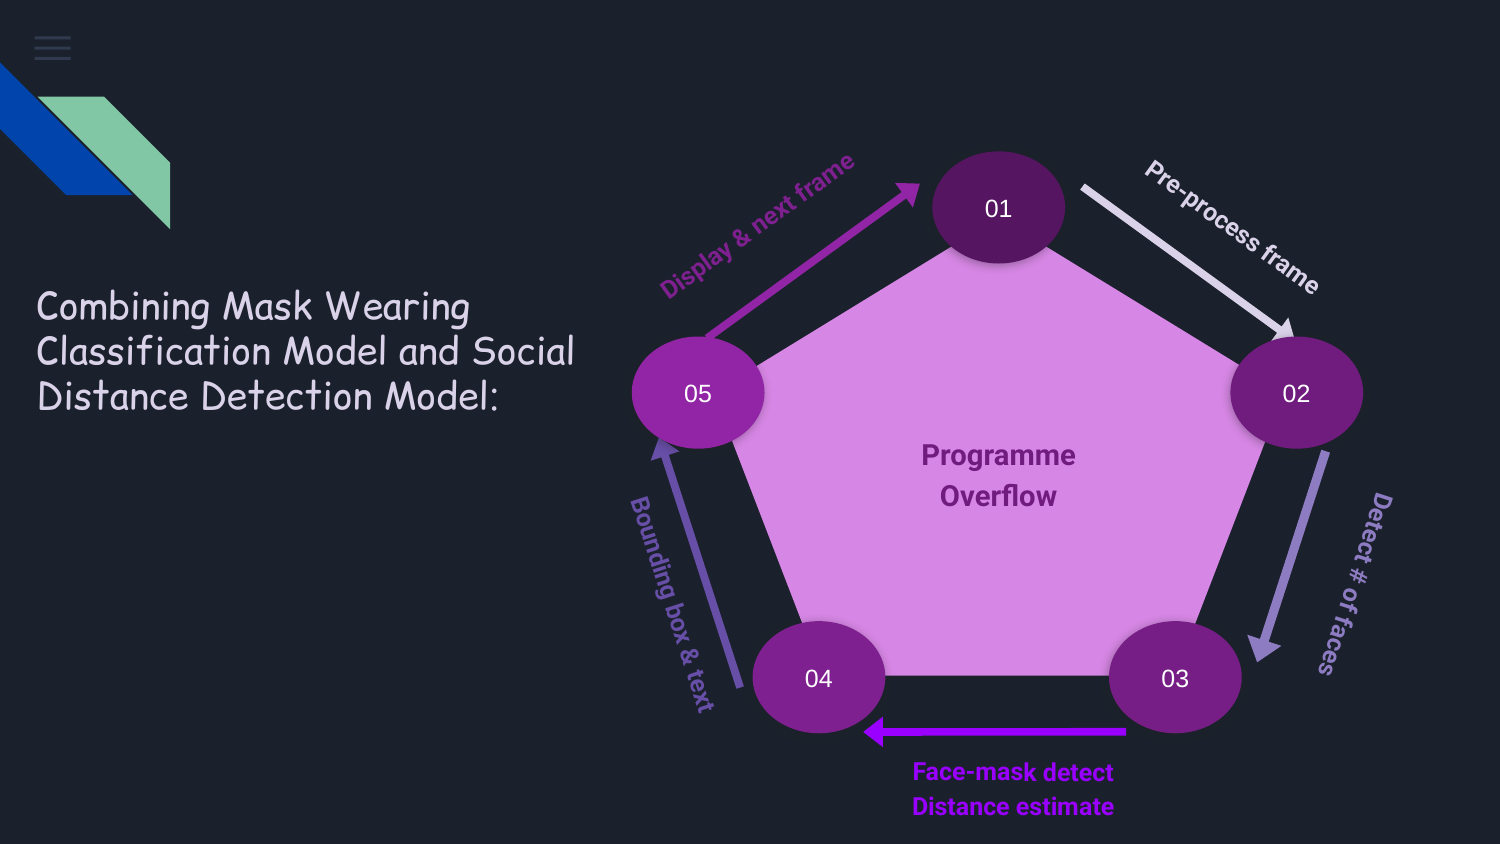

Display & next frame

05
01
Pre-process frame

Combining Mask Wearing Classification Model and Social Distance Detection Model:
02
Detect # of faces

Programme
Overflow

Bounding box & text
04
03

Face-mask detect
Distance estimate